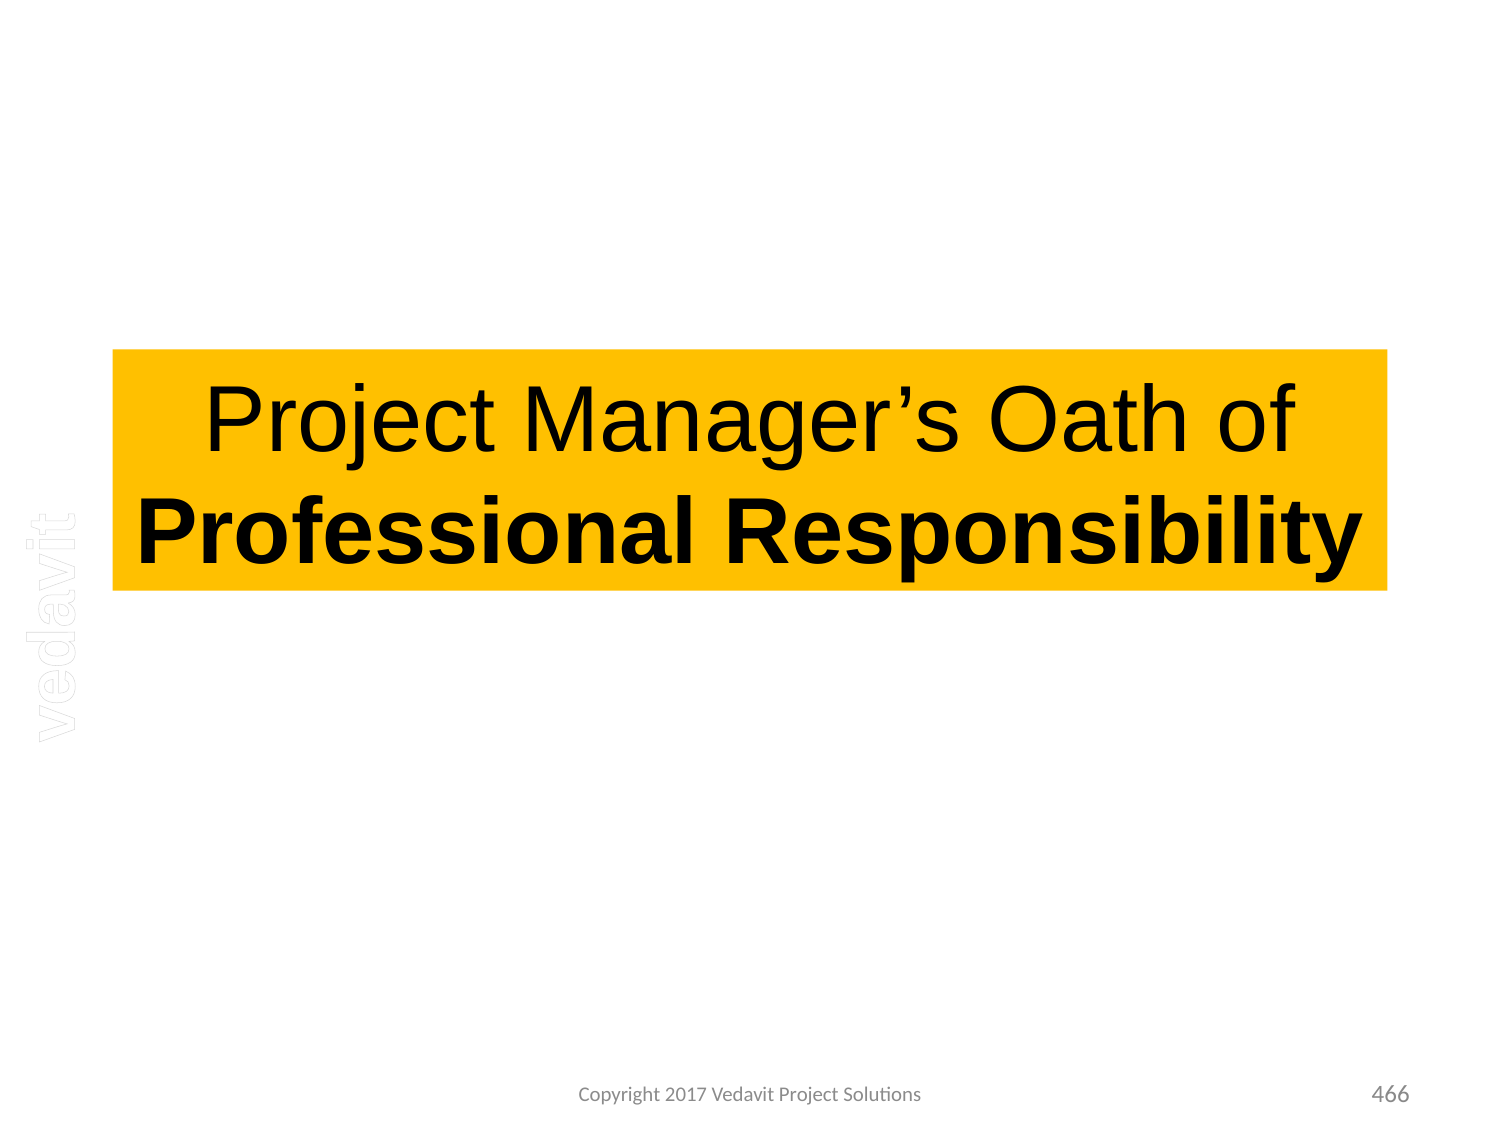

# Project Manager’s Oath of Professional Responsibility

Copyright 2017 Vedavit Project Solutions
466